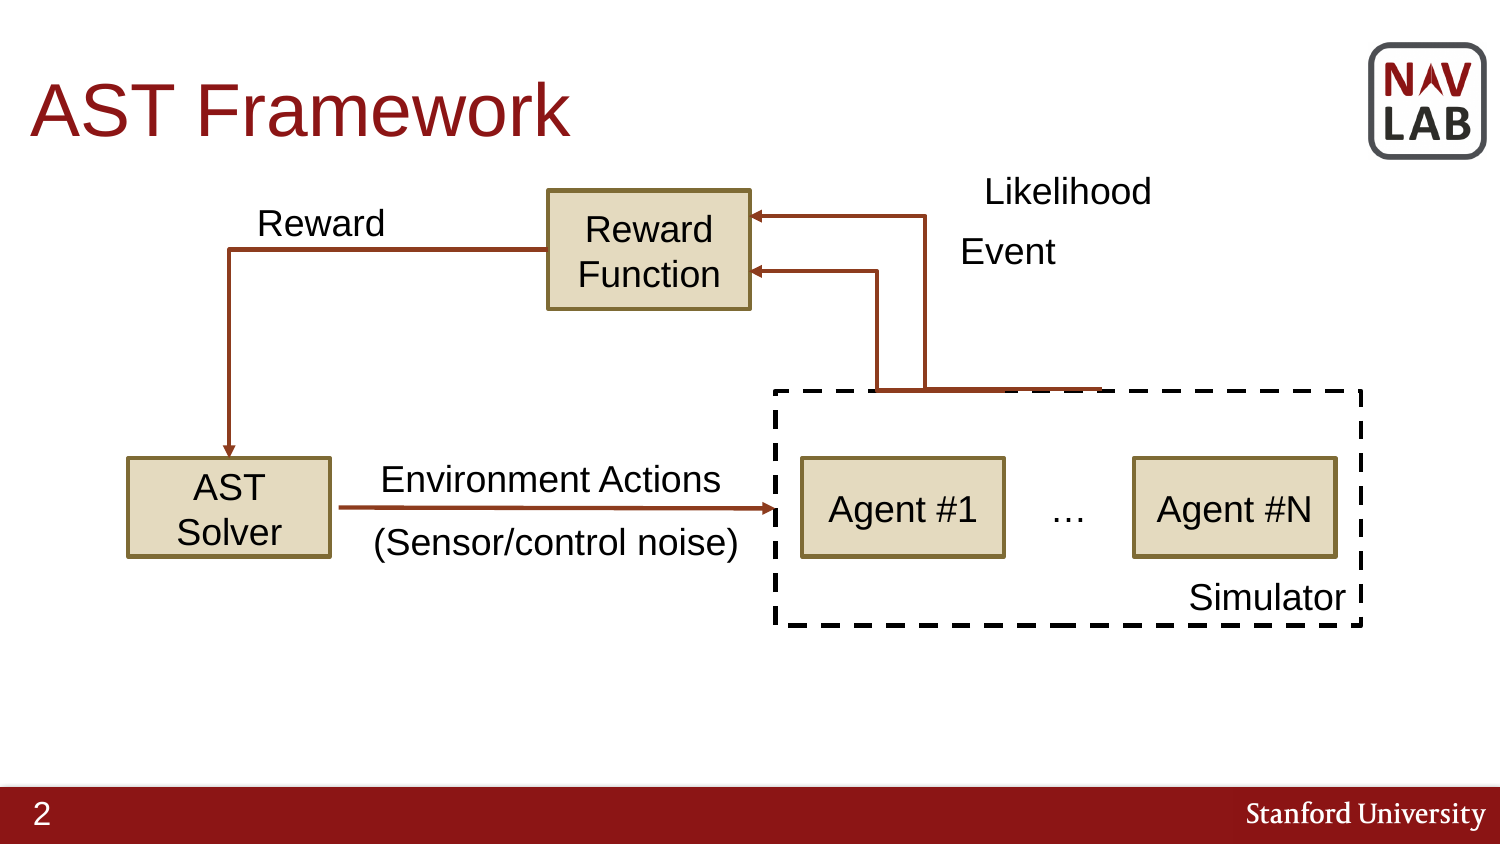

# AST Framework
Likelihood
Reward Function
Reward
Event

Environment Actions
AST Solver
Agent #1
Agent #N
…
(Sensor/control noise)
Simulator
2